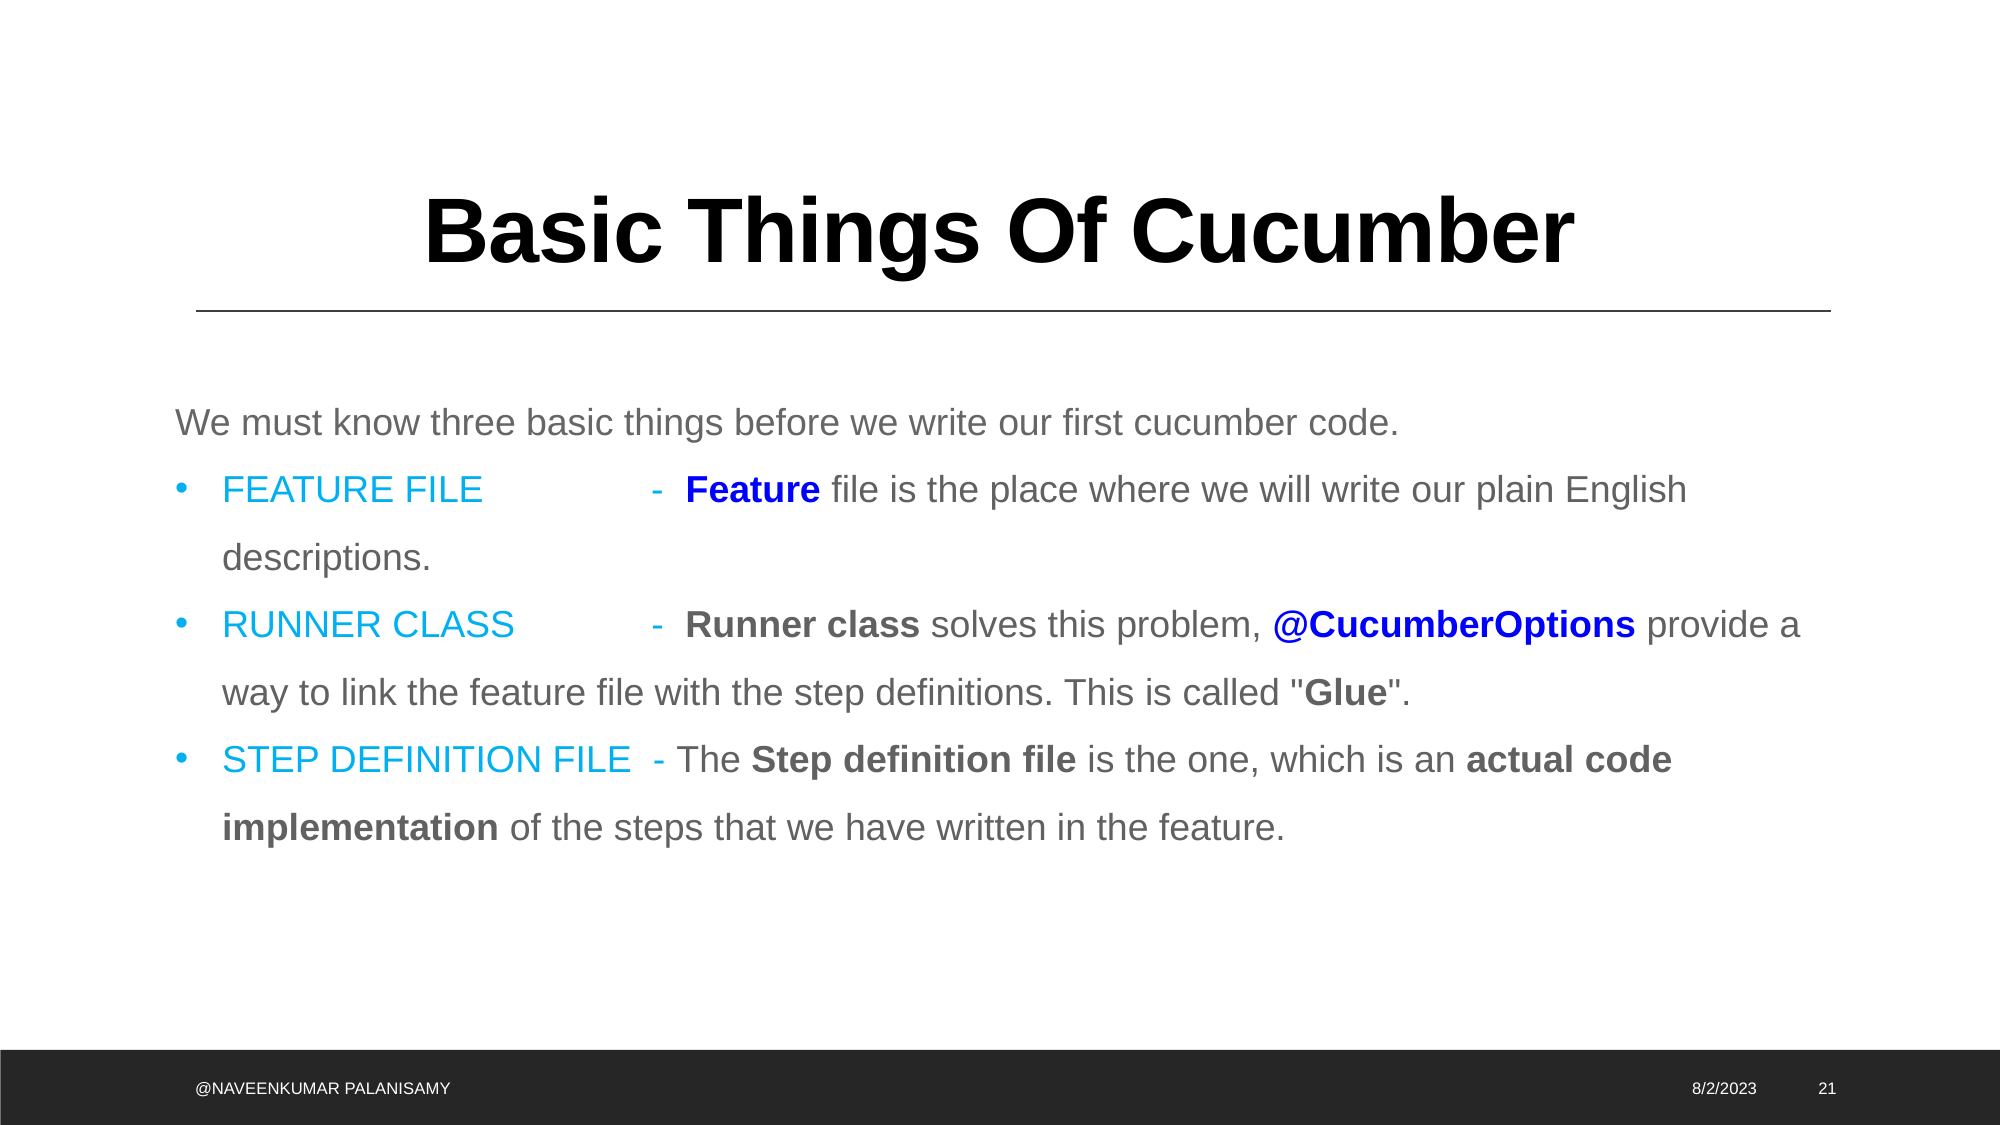

# Basic Things Of Cucumber
We must know three basic things before we write our first cucumber code.
FEATURE FILE                -  Feature file is the place where we will write our plain English descriptions.
RUNNER CLASS             -  Runner class solves this problem, @CucumberOptions provide a way to link the feature file with the step definitions. This is called "Glue".
STEP DEFINITION FILE  - The Step definition file is the one, which is an actual code implementation of the steps that we have written in the feature.

@NAVEENKUMAR PALANISAMY
8/2/2023
21